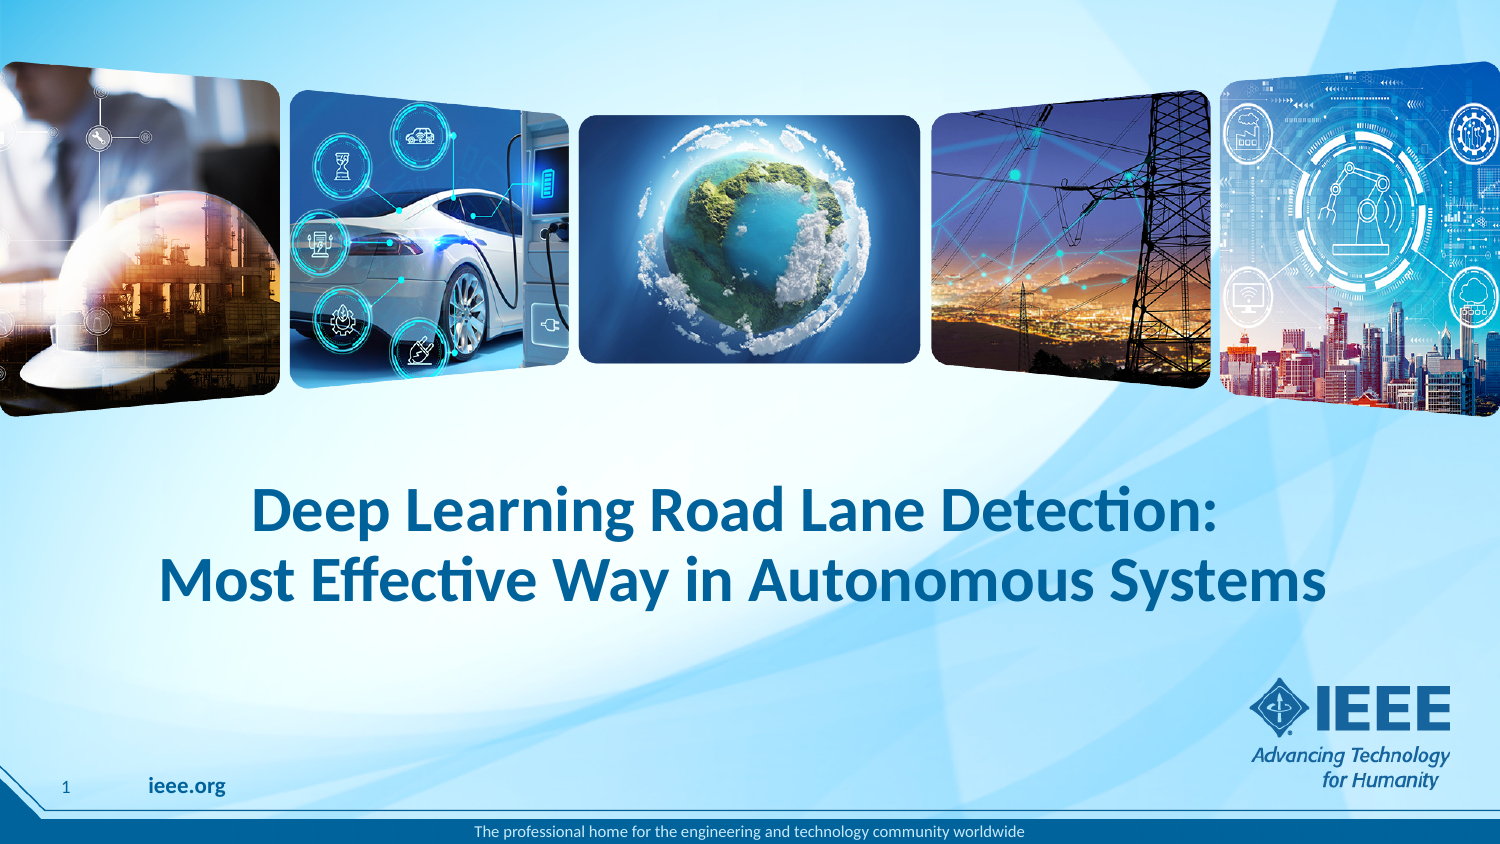

# Deep Learning Road Lane Detection: Most Effective Way in Autonomous Systems

1